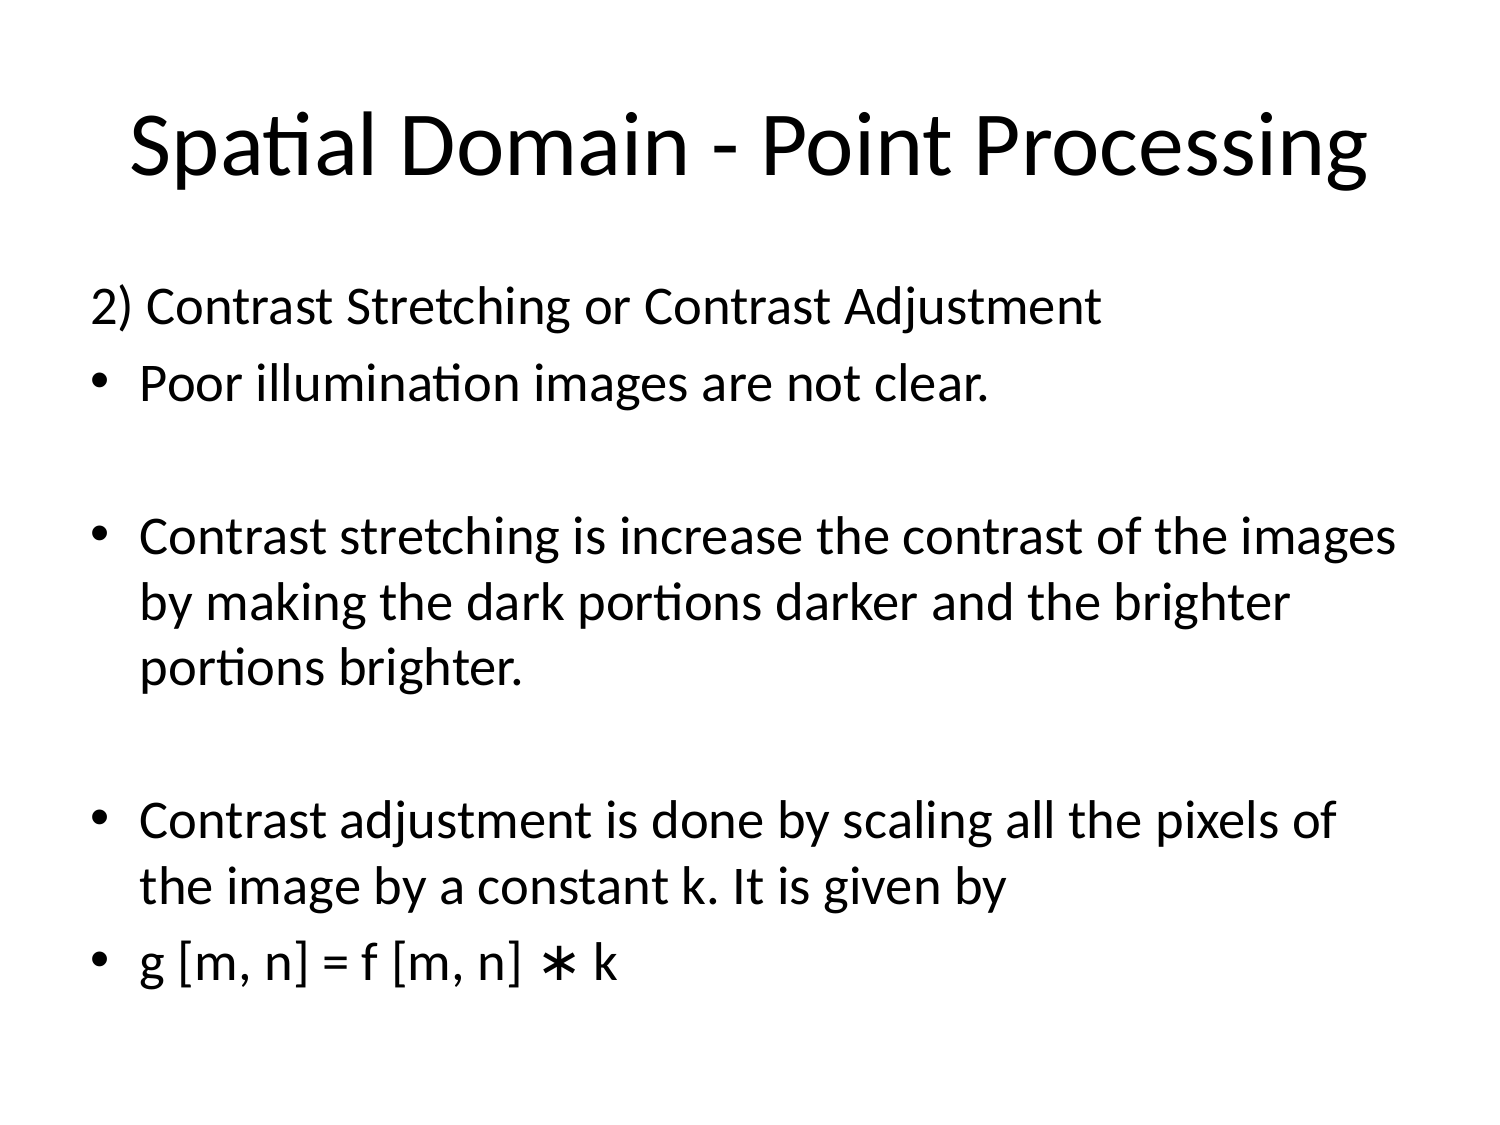

# Spatial Domain - Point Processing
2) Contrast Stretching or Contrast Adjustment
Poor illumination images are not clear.

Contrast stretching is increase the contrast of the images by making the dark portions darker and the brighter portions brighter.

Contrast adjustment is done by scaling all the pixels of the image by a constant k. It is given by
g [m, n] = f [m, n] ∗ k